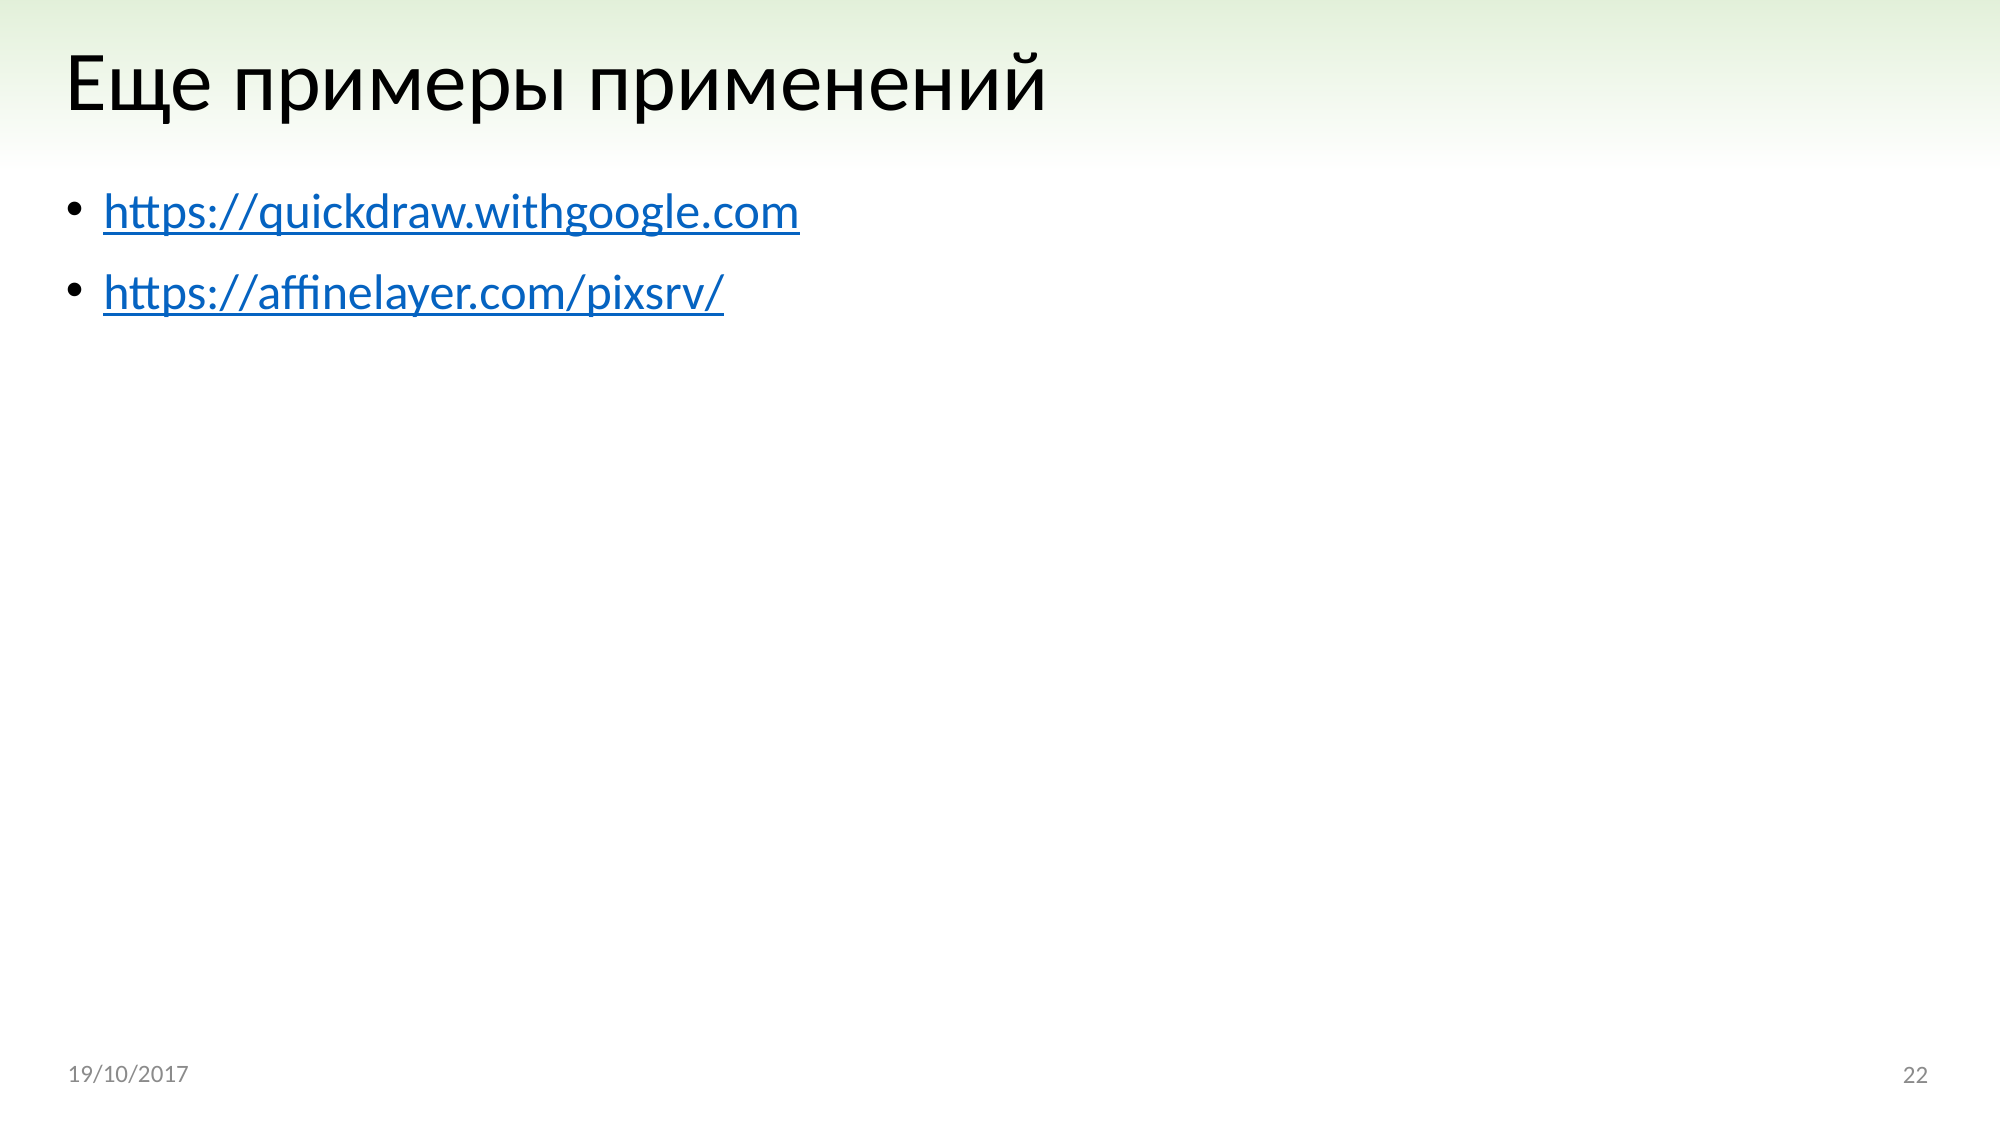

# Еще примеры применений
https://quickdraw.withgoogle.com
https://affinelayer.com/pixsrv/
19/10/2017
22